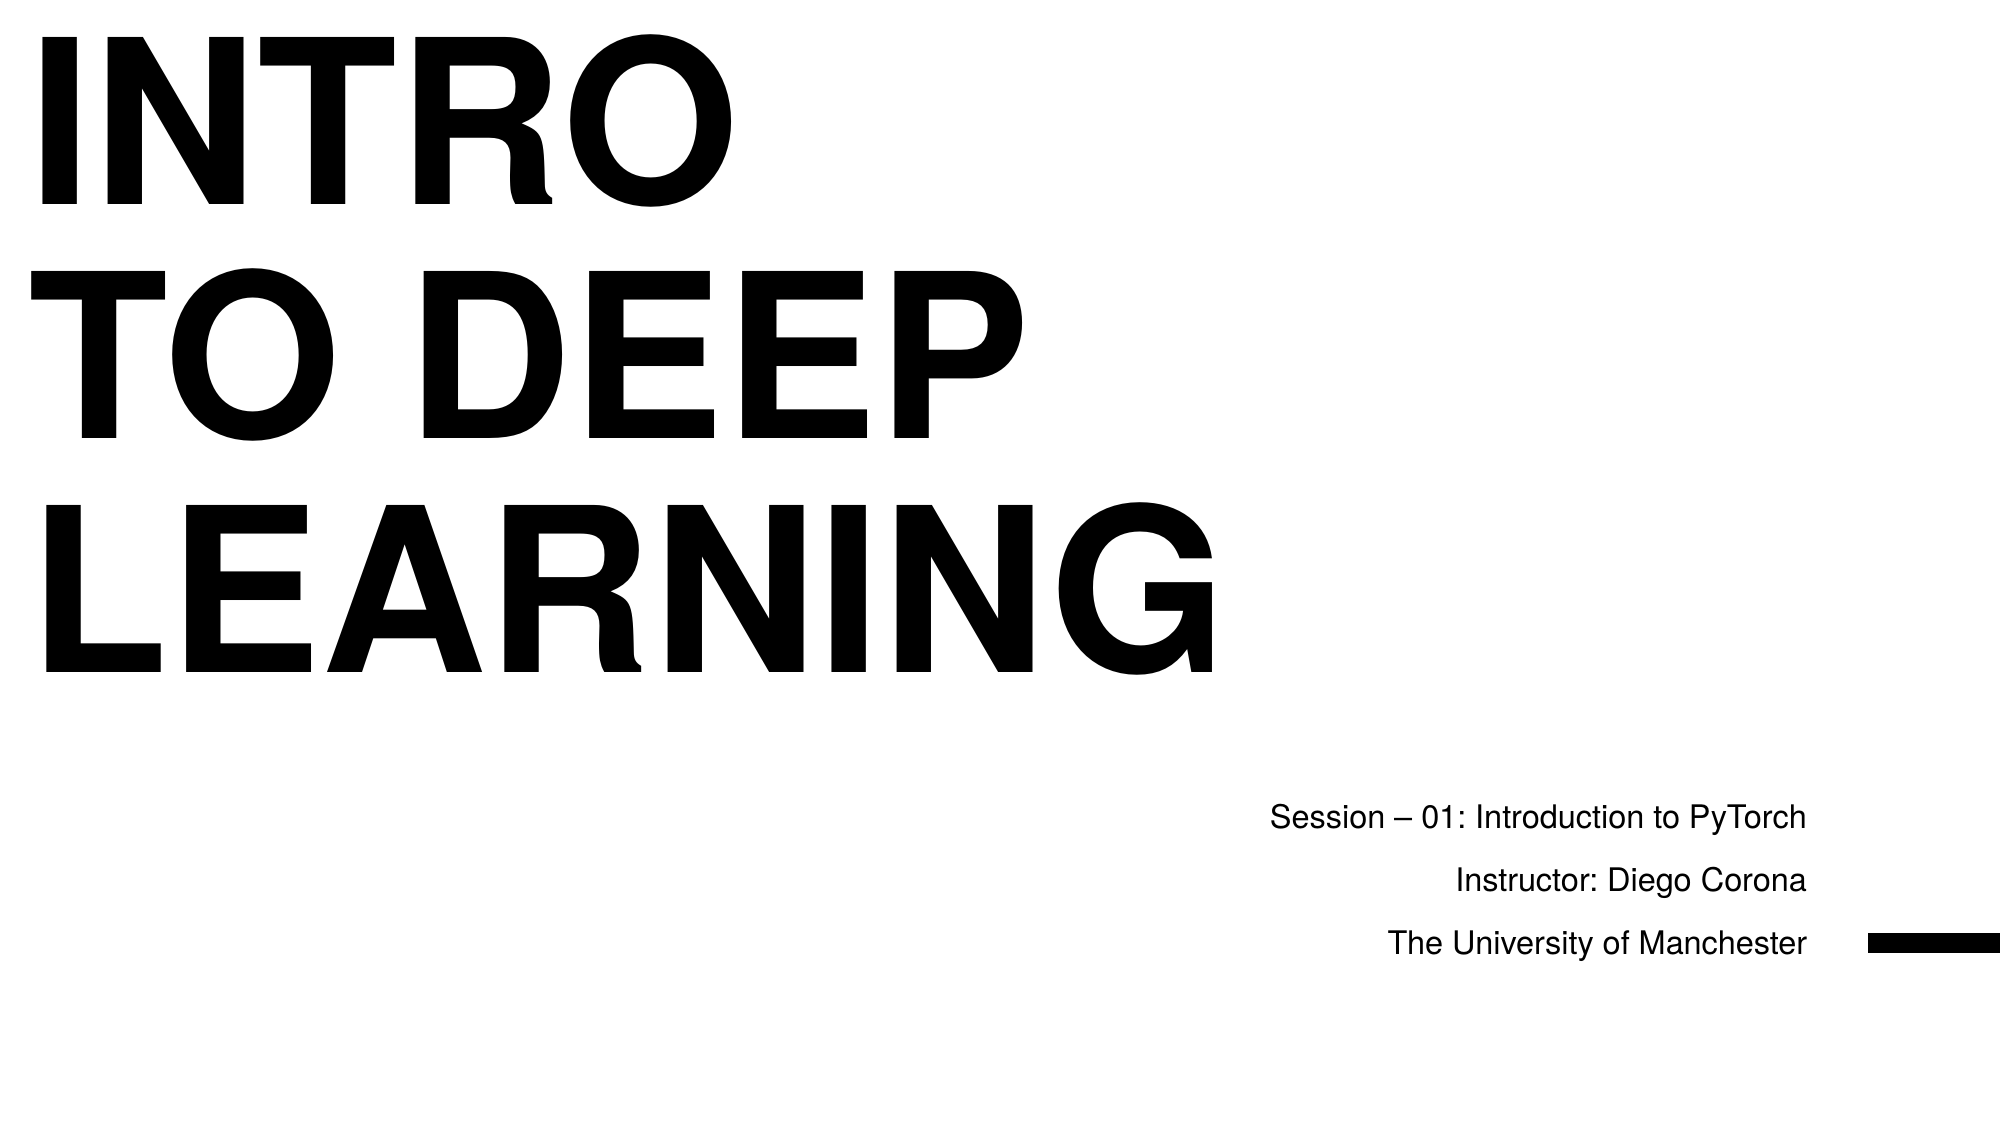

# Intro to Deep learning
Session – 01: Introduction to PyTorch
Instructor: Diego Corona
The University of Manchester